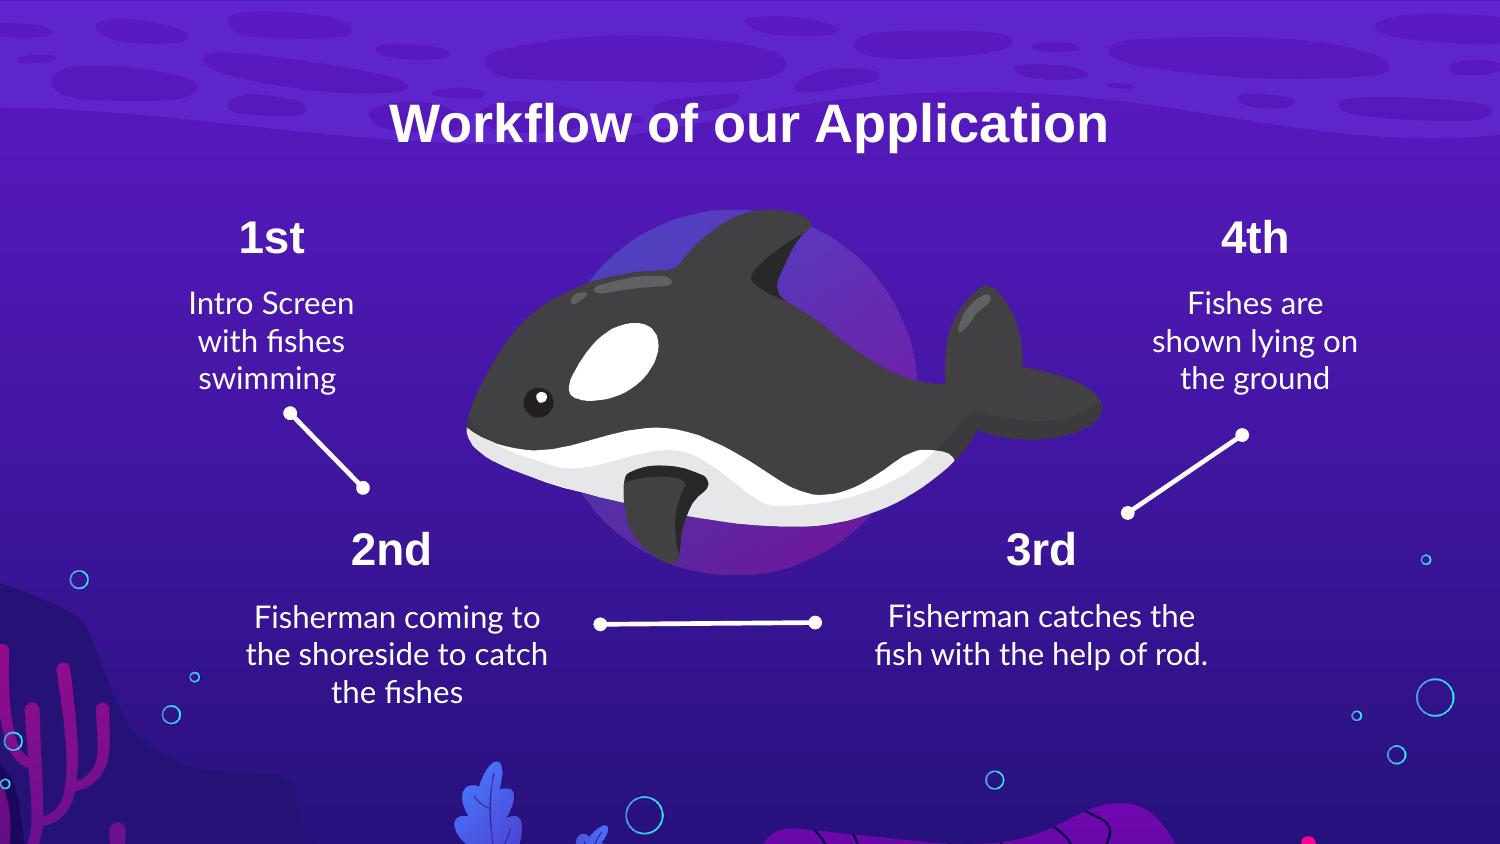

# Workflow of our Application
1st
4th

Intro Screen with fishes swimming
Fishes are shown lying on the ground
3rd
2nd
Fisherman catches the fish with the help of rod.
Fisherman coming to the shoreside to catch the fishes